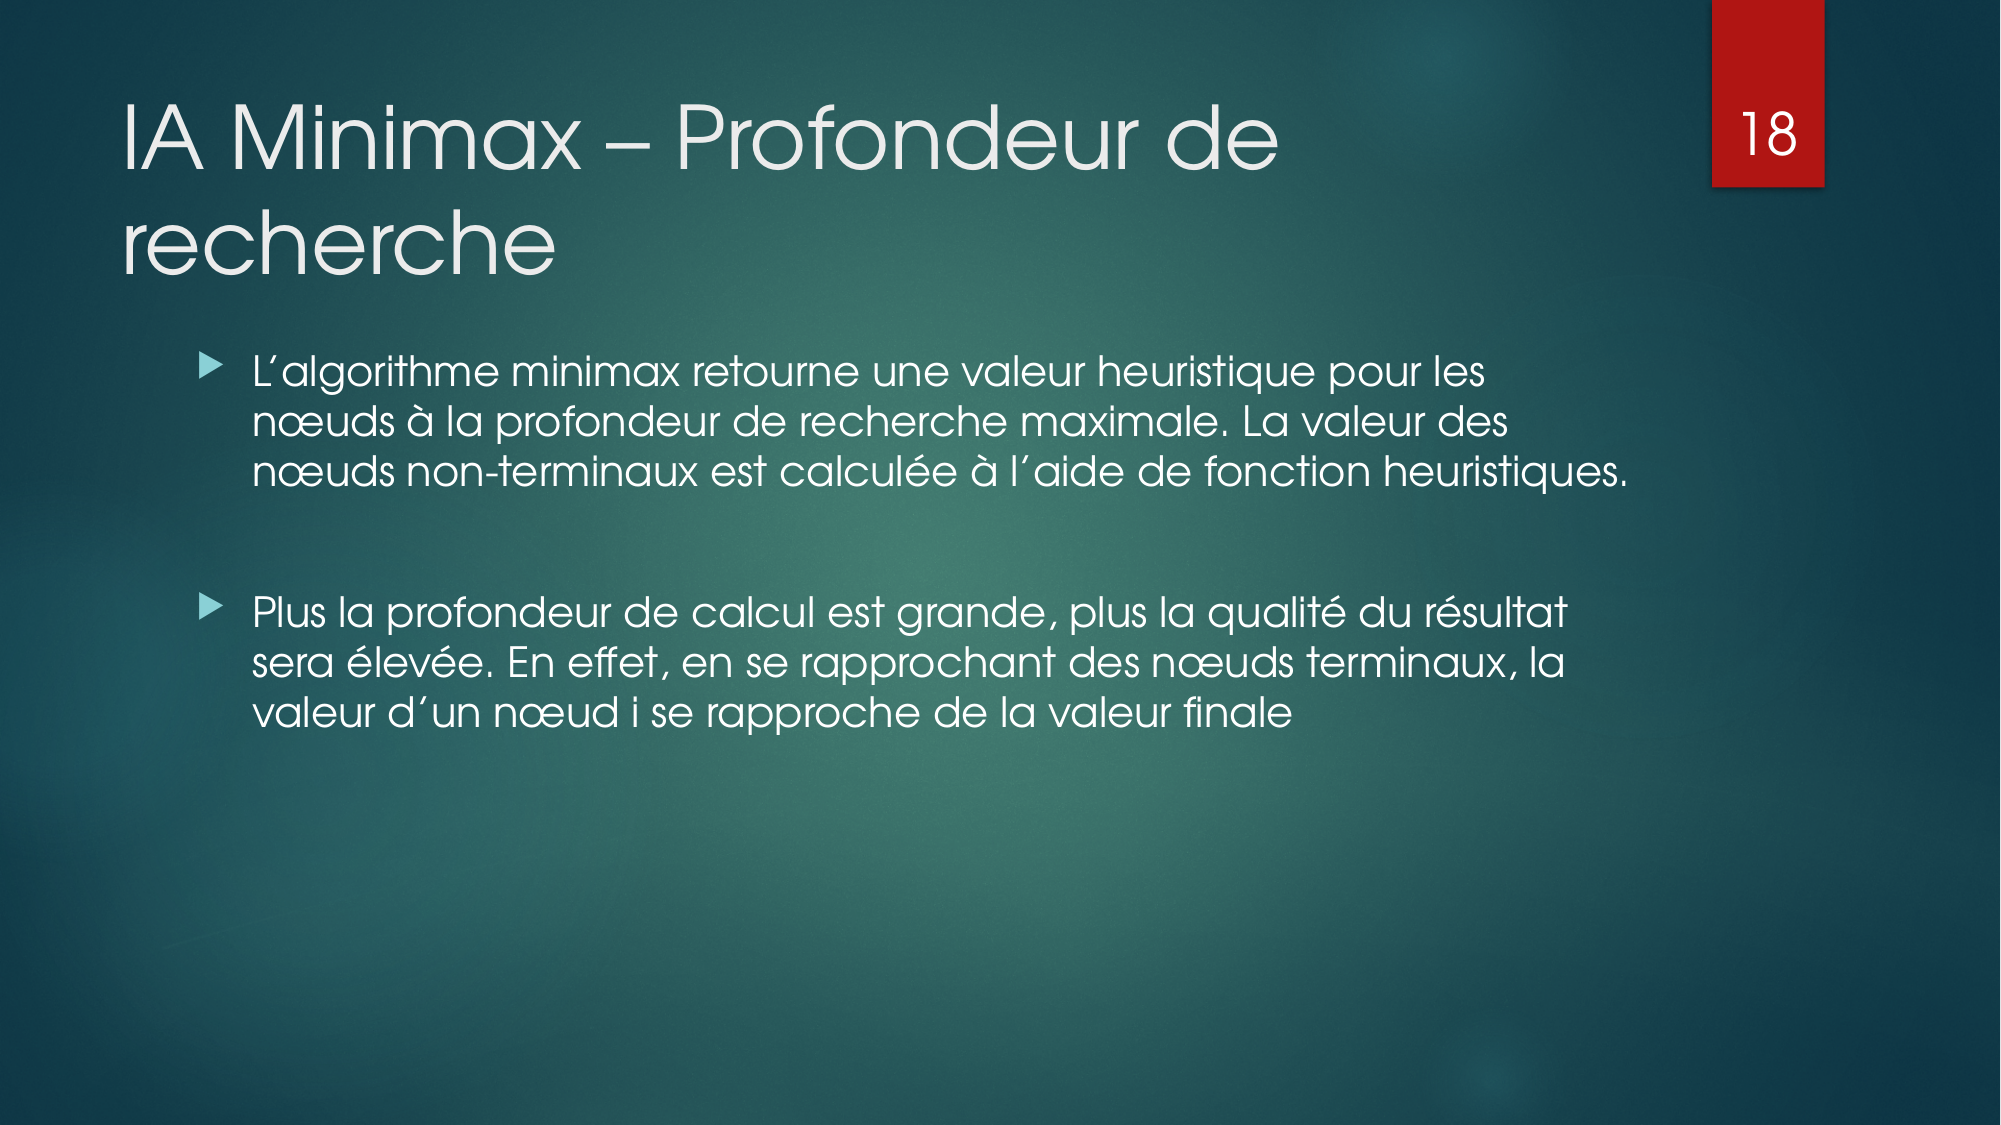

18
# IA Minimax – Profondeur de recherche
L’algorithme minimax retourne une valeur heuristique pour les nœuds à la profondeur de recherche maximale. La valeur des nœuds non-terminaux est calculée à l’aide de fonction heuristiques.

Plus la profondeur de calcul est grande, plus la qualité du résultat sera élevée. En effet, en se rapprochant des nœuds terminaux, la valeur d’un nœud i se rapproche de la valeur finale